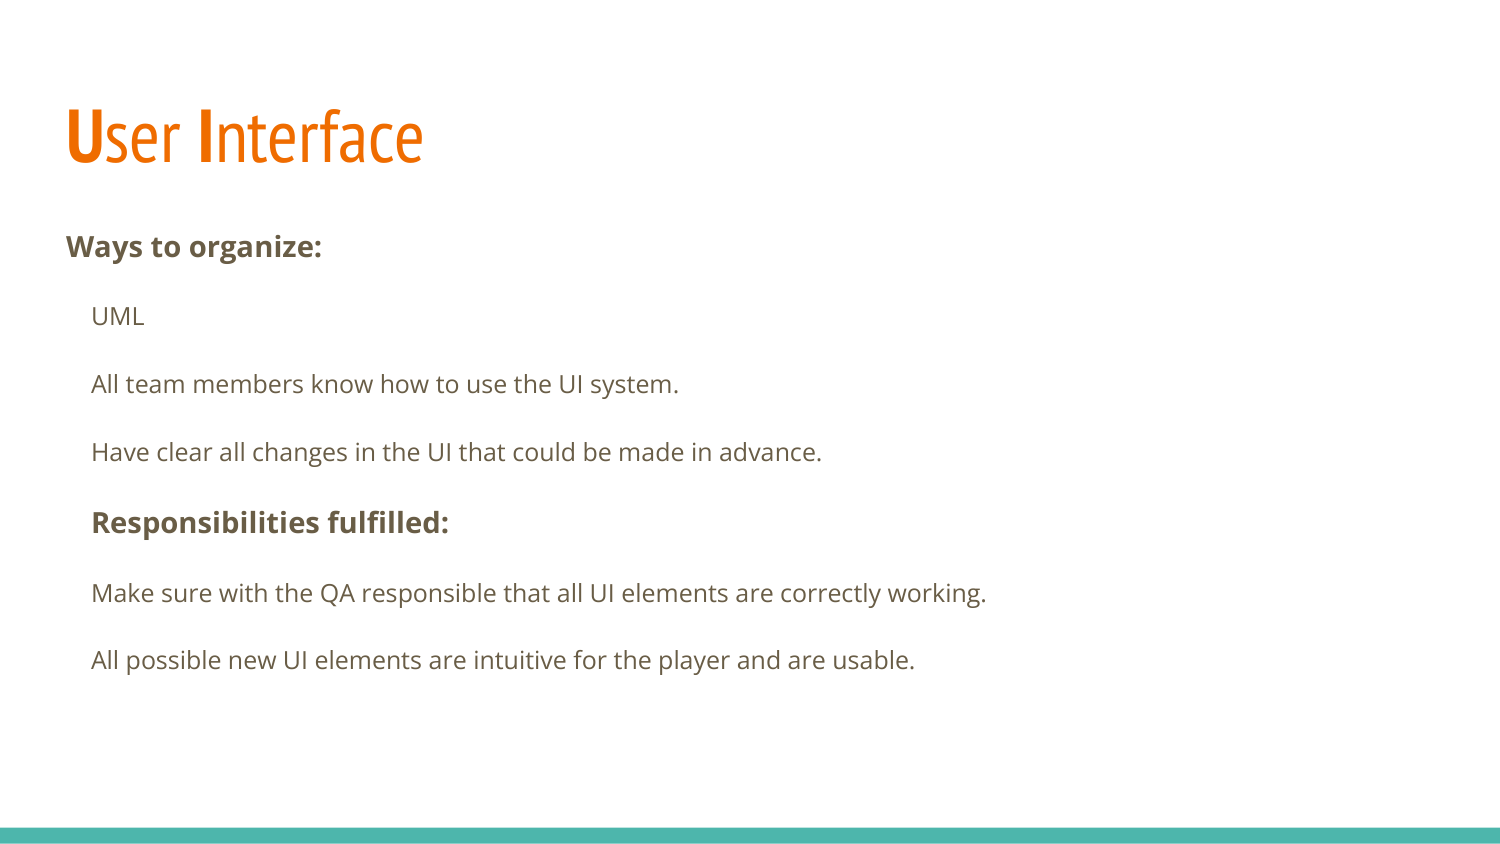

# User Interface
Ways to organize:
UML
All team members know how to use the UI system.
Have clear all changes in the UI that could be made in advance.
Responsibilities fulfilled:
Make sure with the QA responsible that all UI elements are correctly working.
All possible new UI elements are intuitive for the player and are usable.